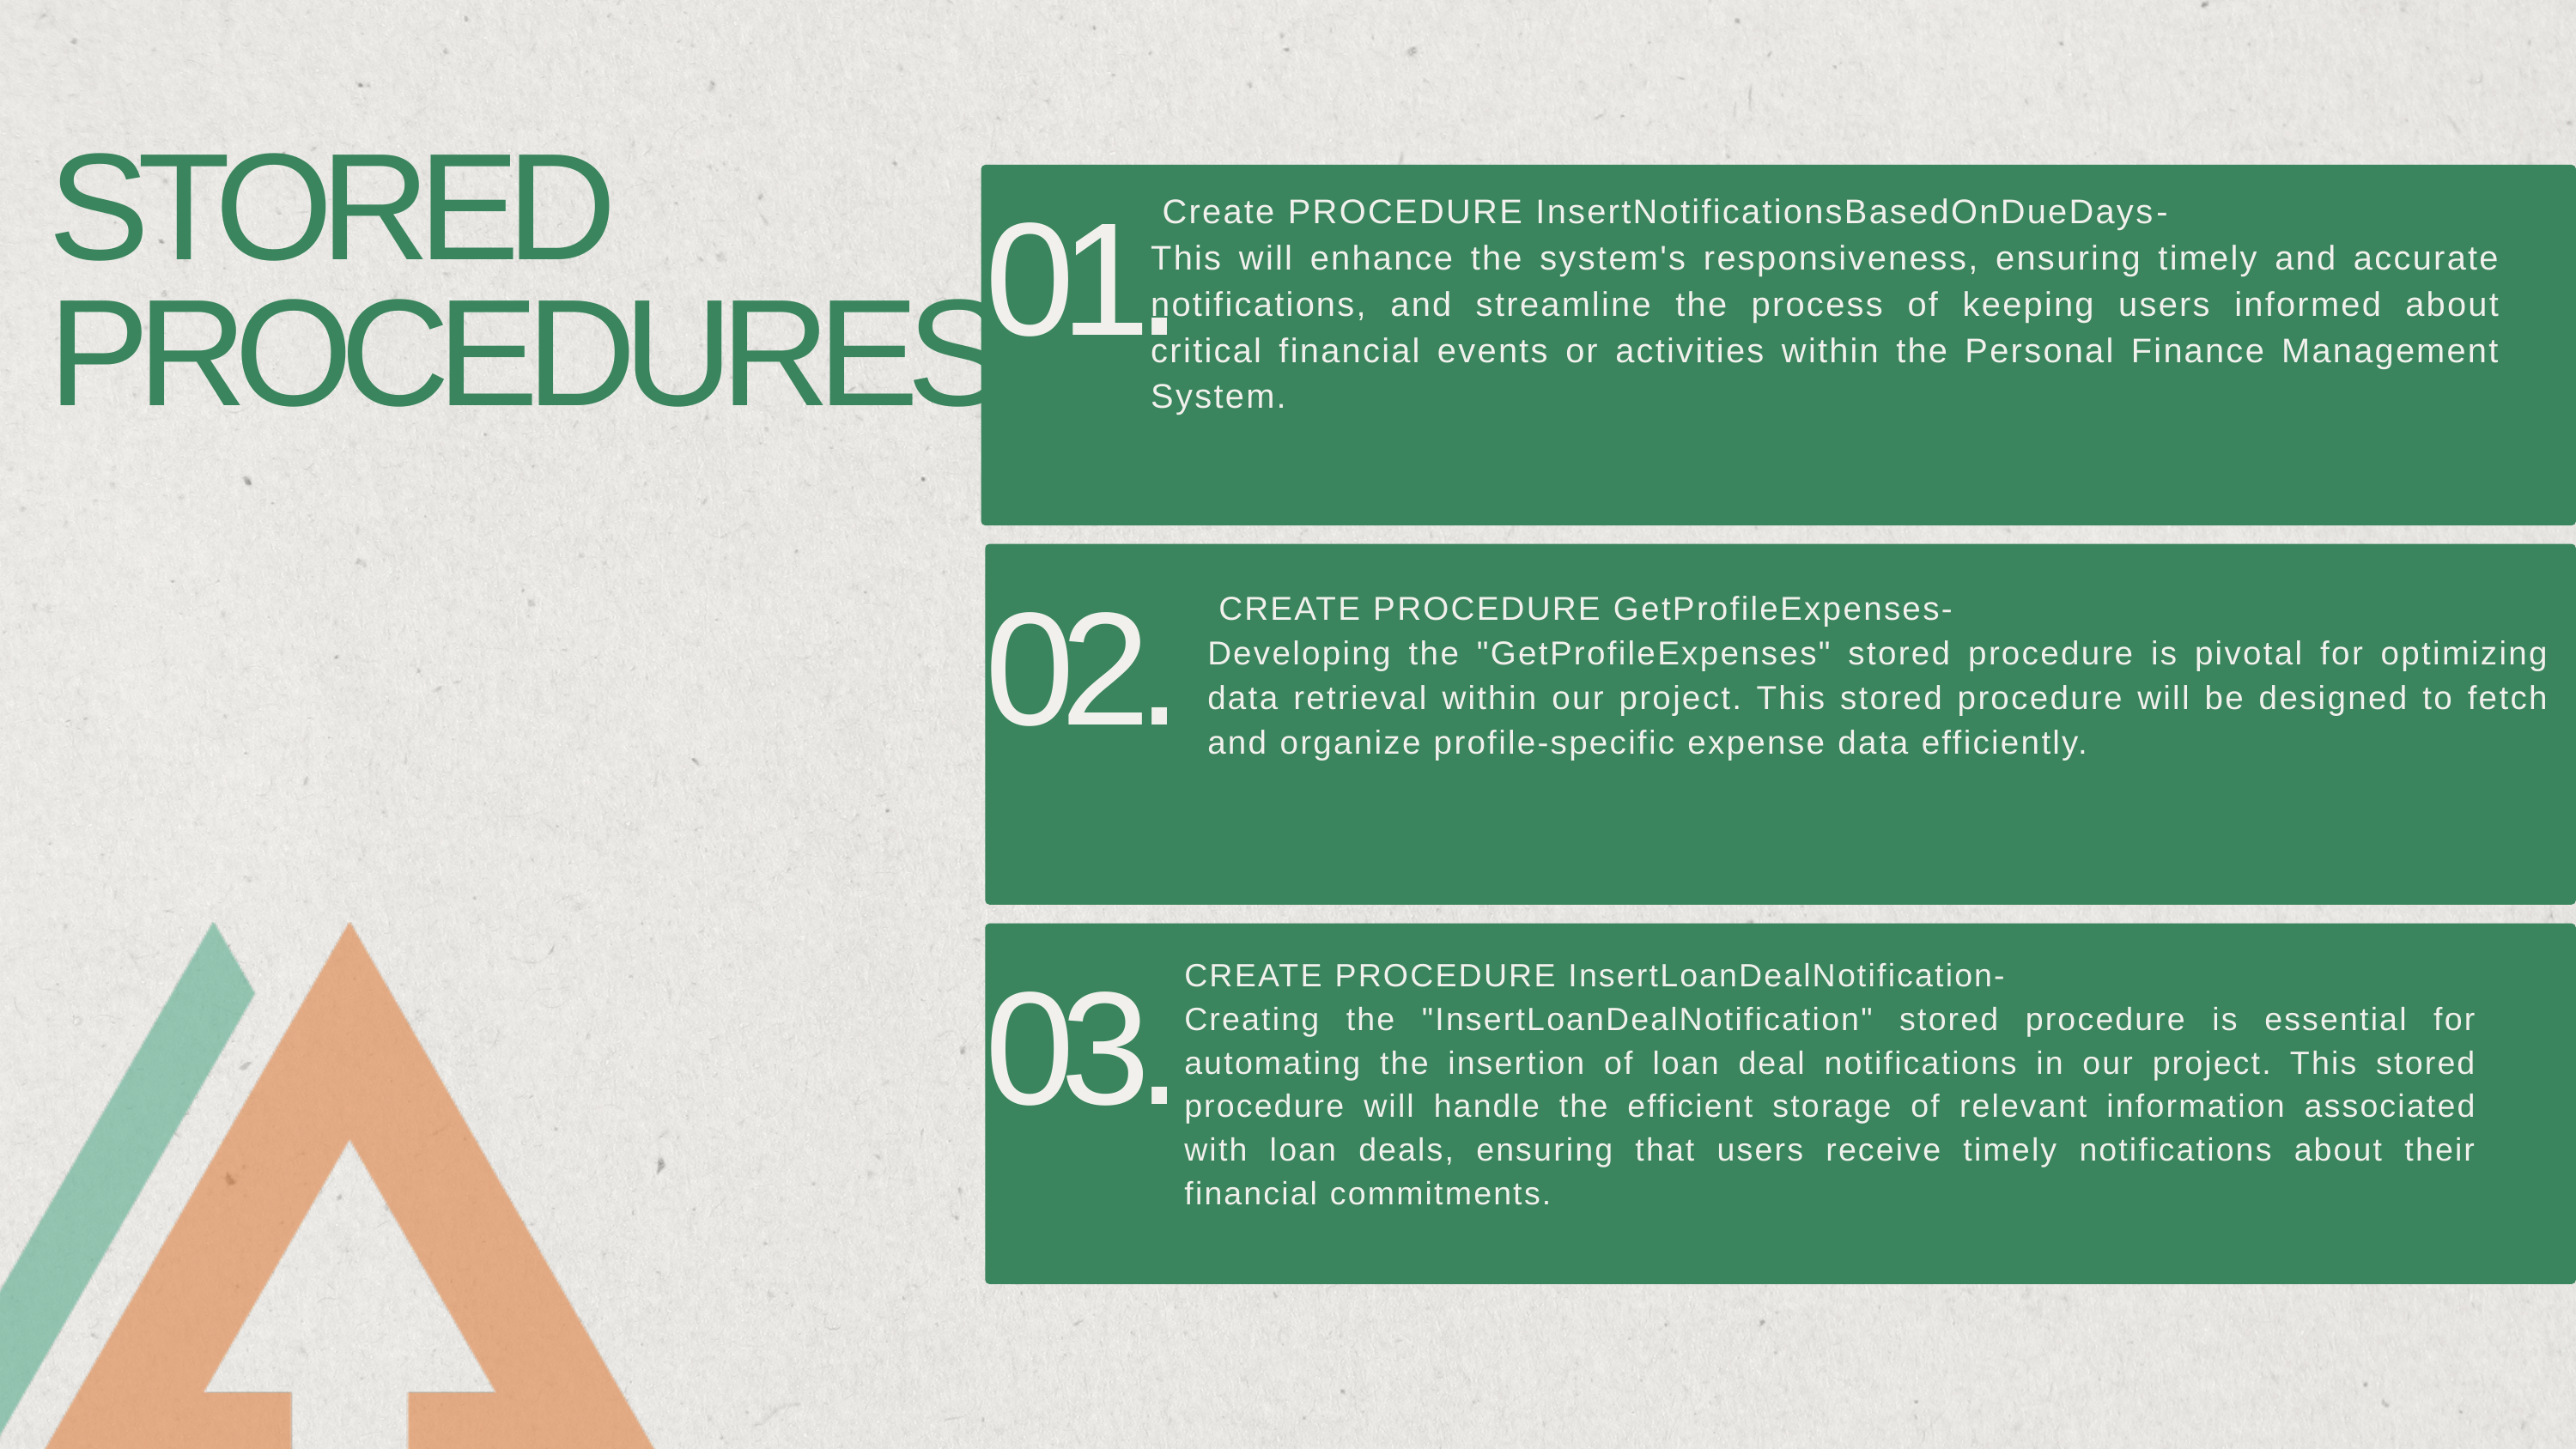

STORED PROCEDURES

 Create PROCEDURE InsertNotificationsBasedOnDueDays-
This will enhance the system's responsiveness, ensuring timely and accurate notifications, and streamline the process of keeping users informed about critical financial events or activities within the Personal Finance Management System.

01.

 CREATE PROCEDURE GetProfileExpenses-
Developing the "GetProfileExpenses" stored procedure is pivotal for optimizing data retrieval within our project. This stored procedure will be designed to fetch and organize profile-specific expense data efficiently.

02.

CREATE PROCEDURE InsertLoanDealNotification-
Creating the "InsertLoanDealNotification" stored procedure is essential for automating the insertion of loan deal notifications in our project. This stored procedure will handle the efficient storage of relevant information associated with loan deals, ensuring that users receive timely notifications about their financial commitments.

03.